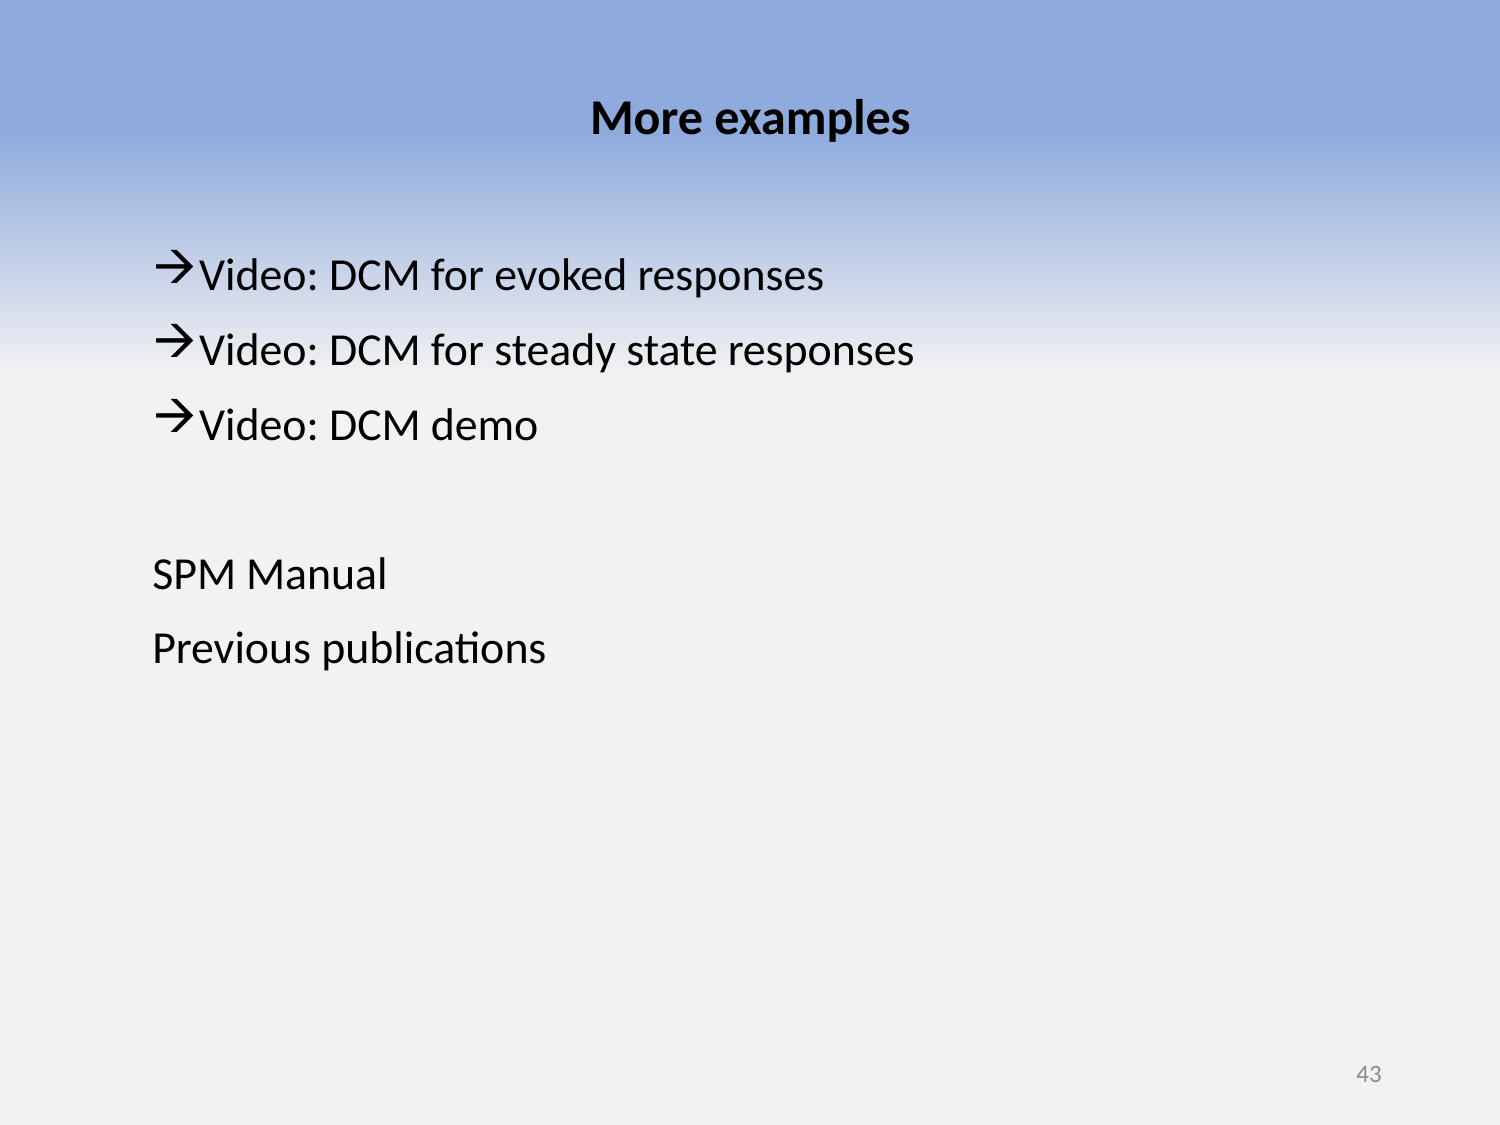

# More examples
Video: DCM for evoked responses
Video: DCM for steady state responses
Video: DCM demo

SPM Manual
Previous publications

43